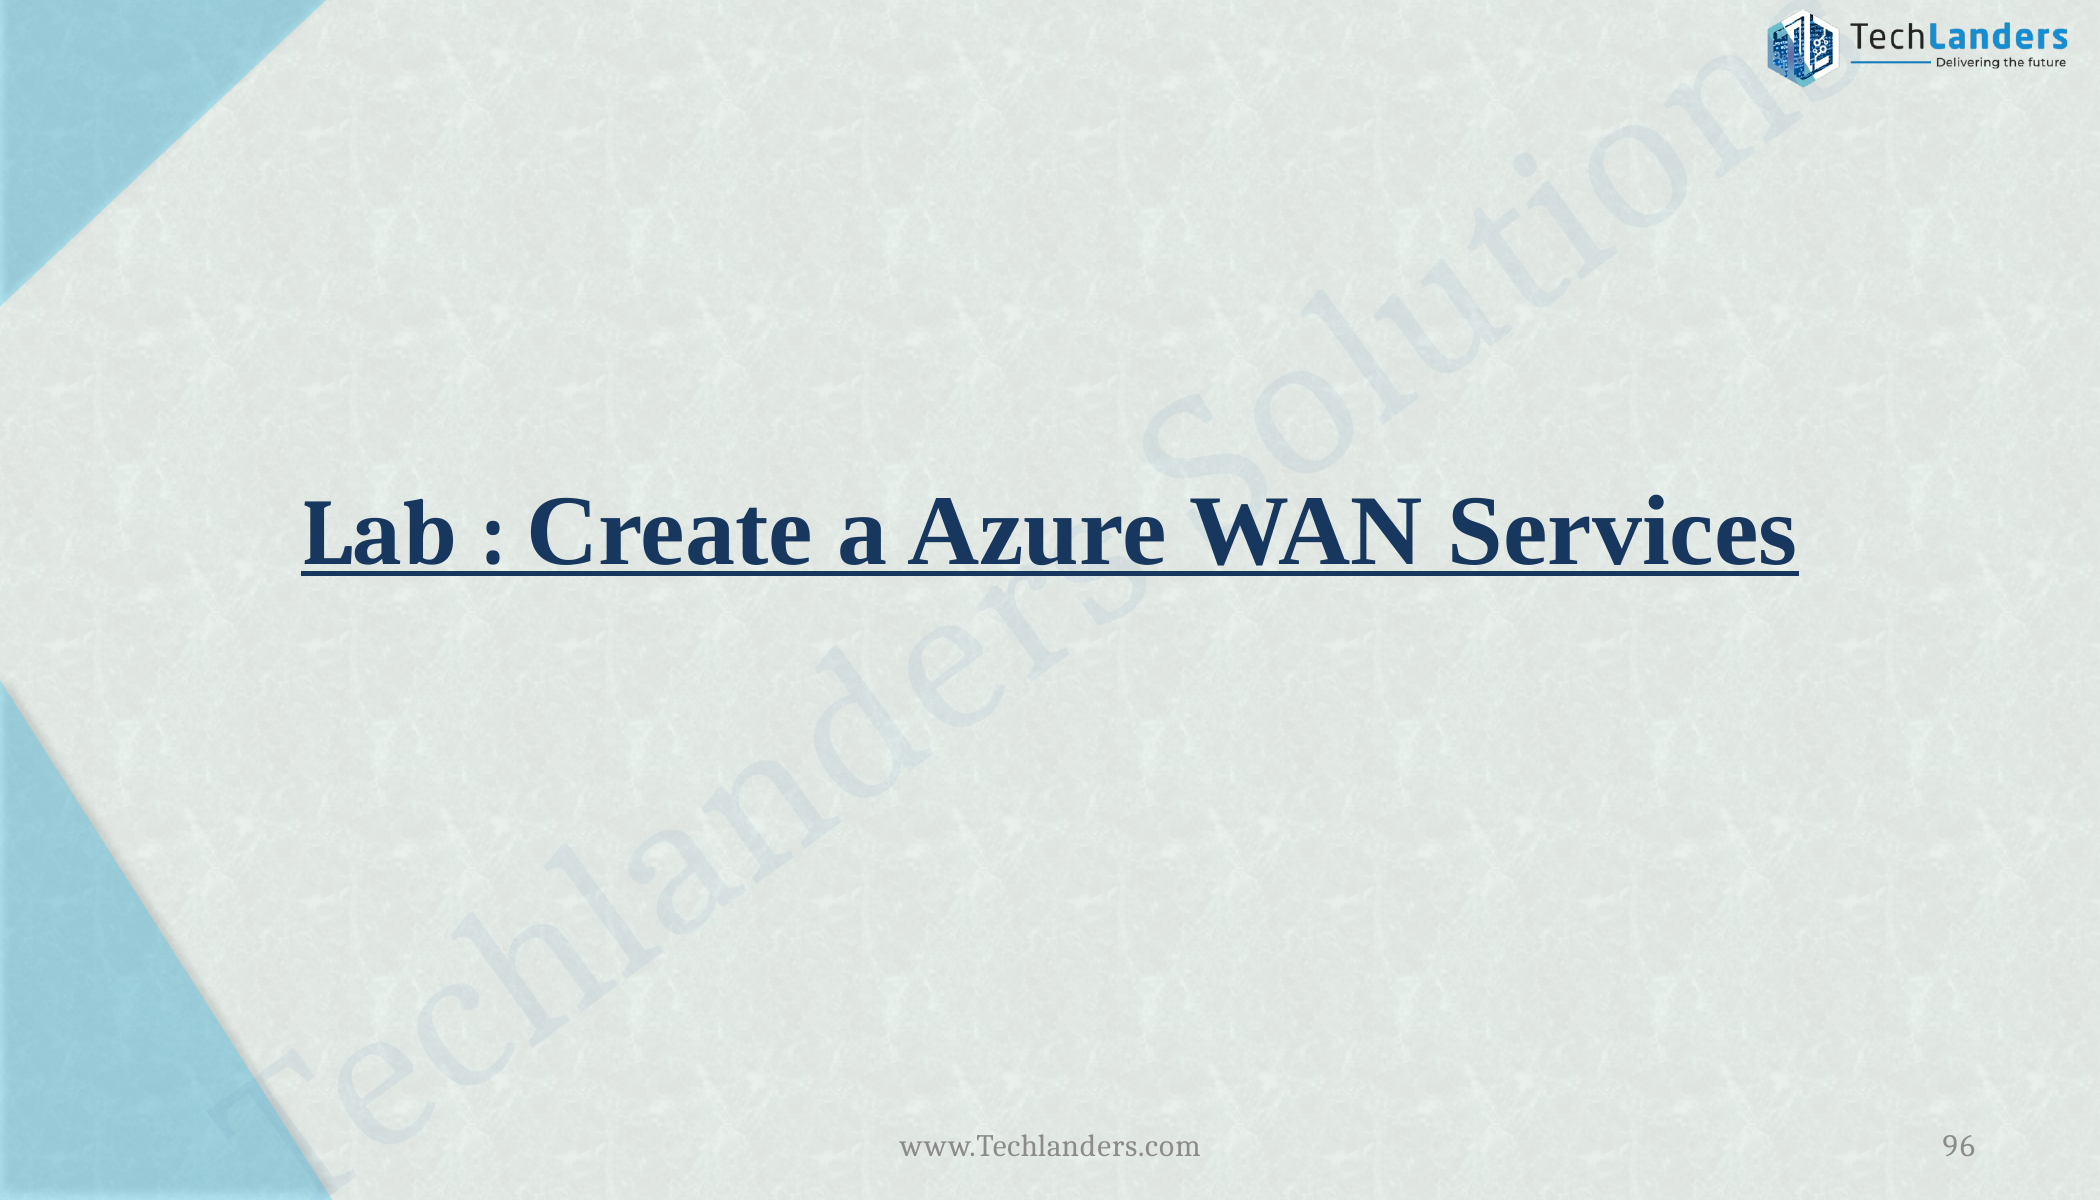

# Lab : Create a Azure WAN Services
www.Techlanders.com
96